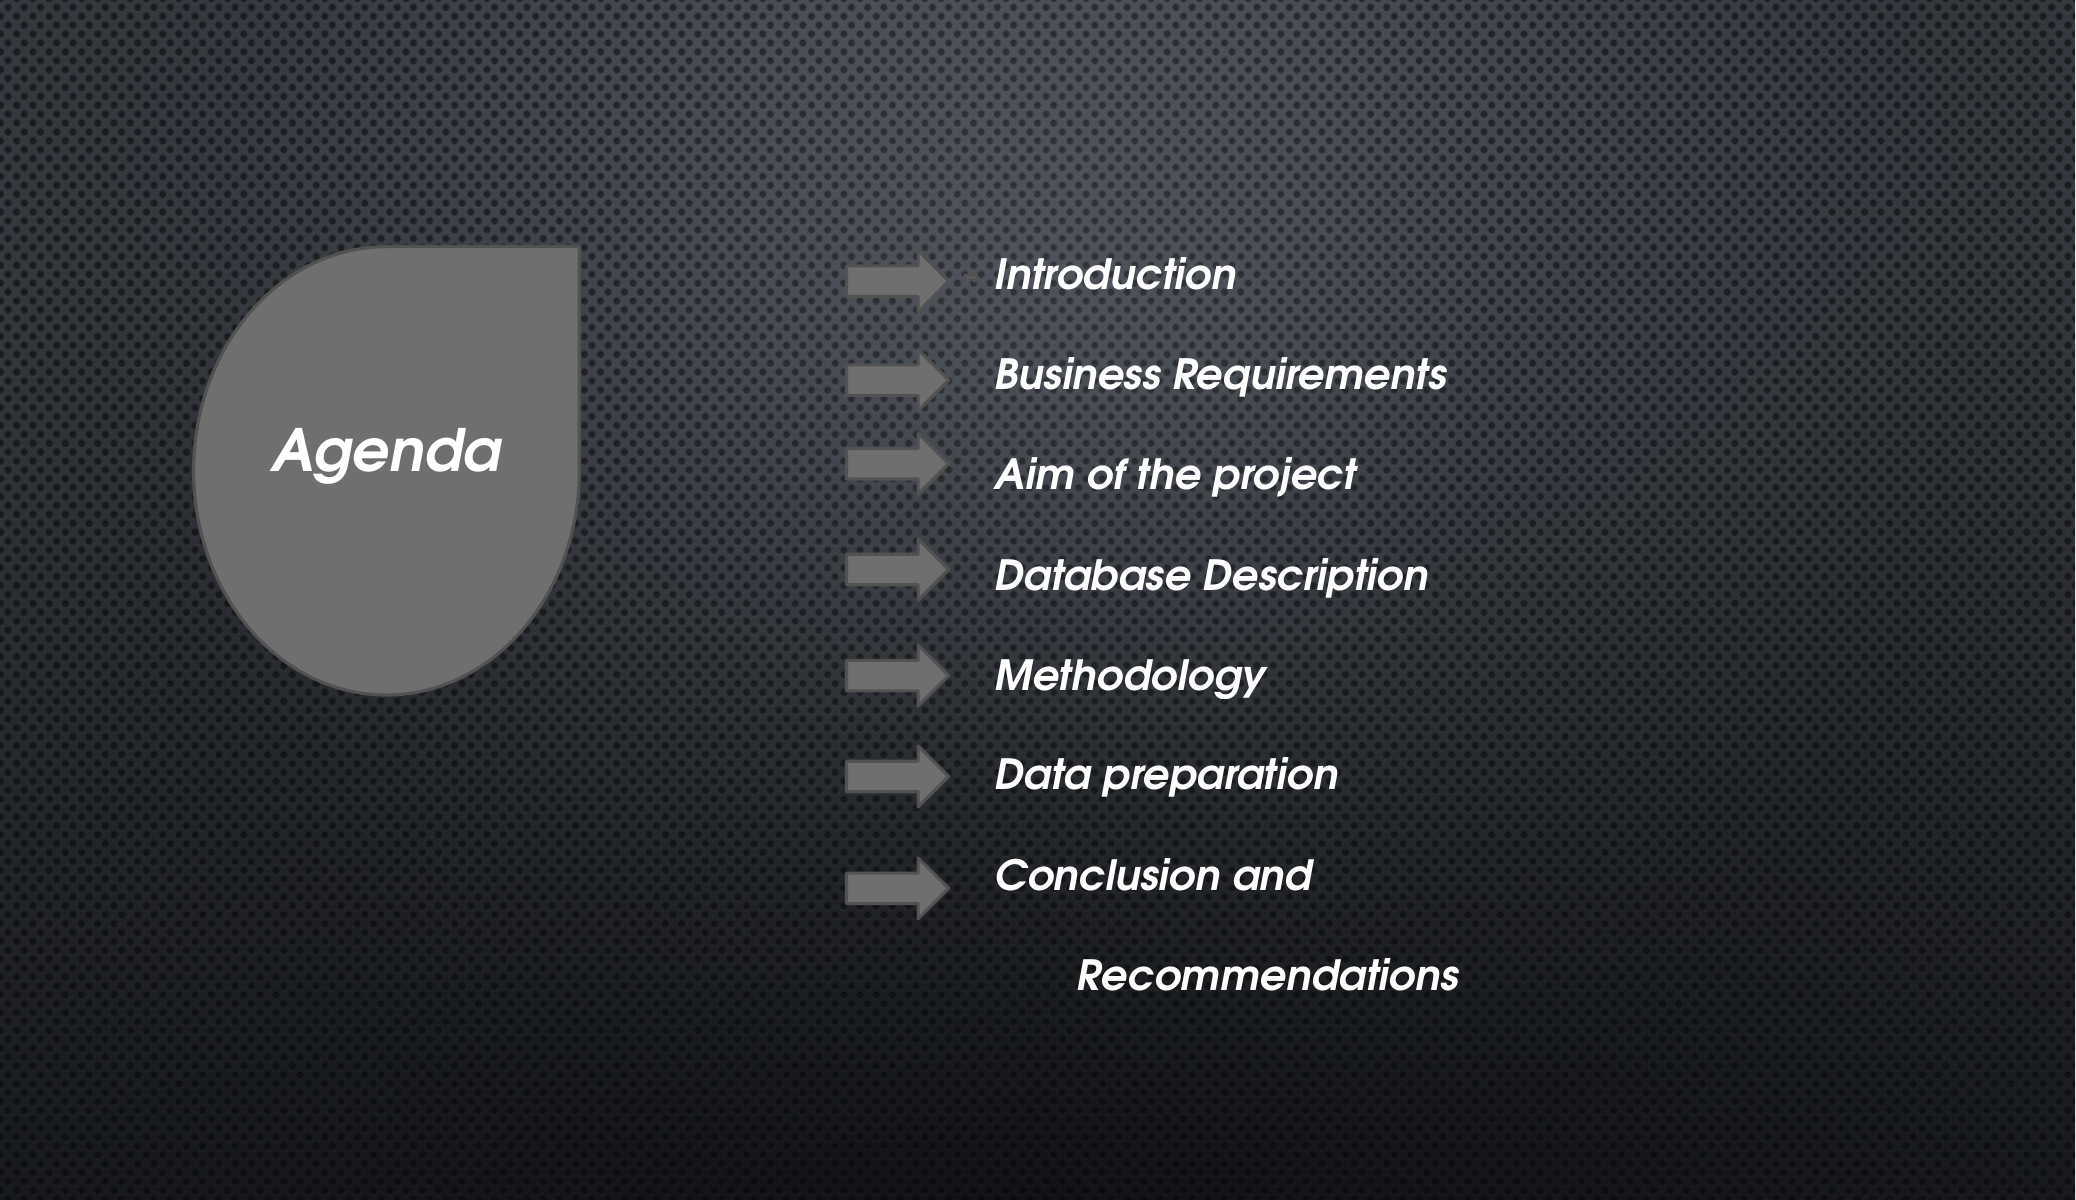

Introduction

          Business Requirements

          Aim of the project

          Database Description

          Methodology

          Data preparation

          Conclusion and
                 Recommendations

Agenda